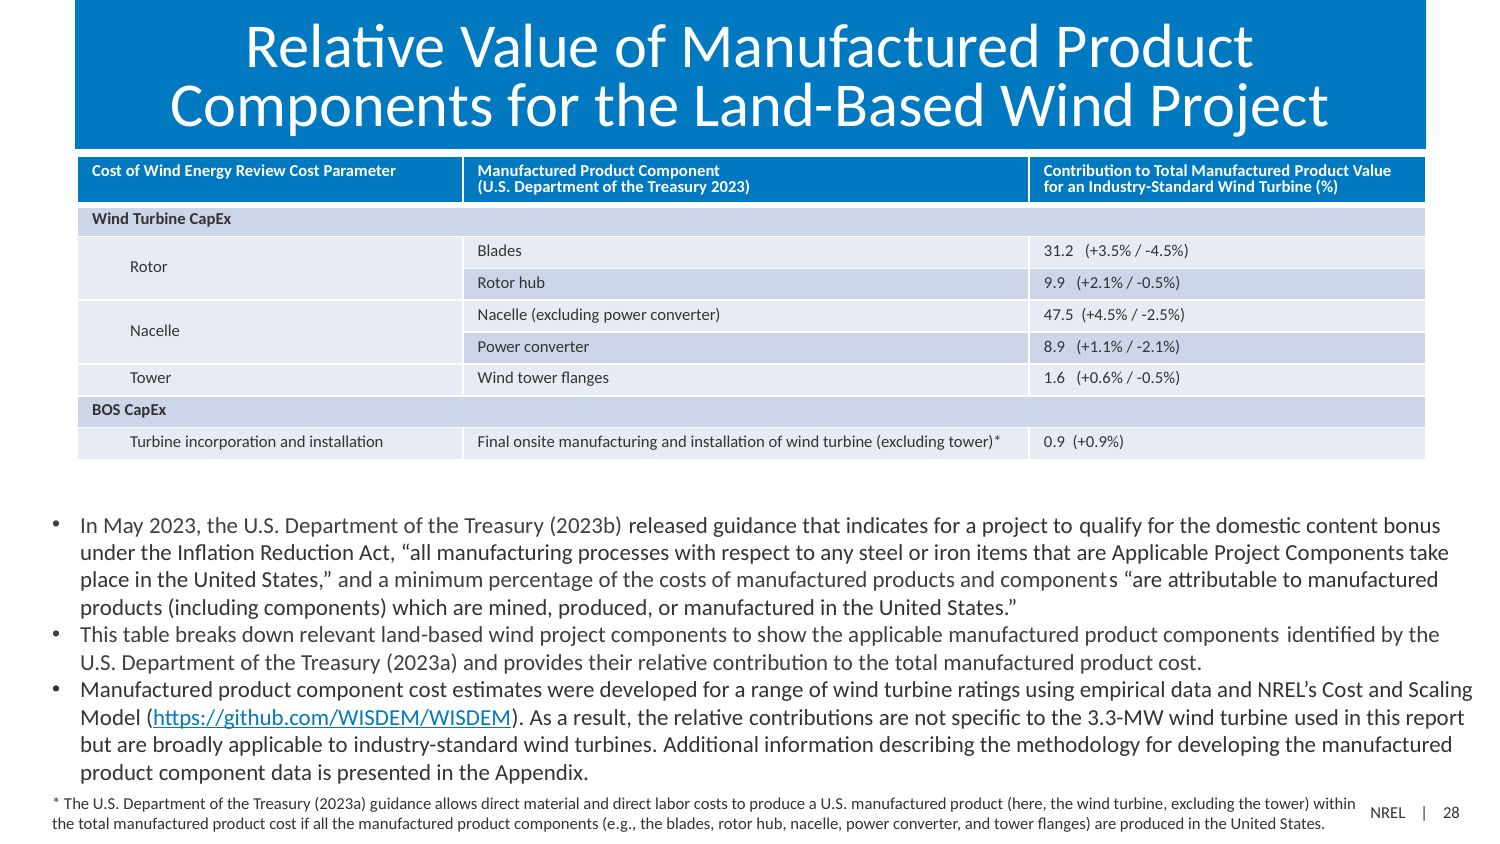

# Relative Value of Manufactured Product Components for the Land-Based Wind Project
| Cost of Wind Energy Review Cost Parameter | Manufactured Product Component (U.S. Department of the Treasury 2023) | Contribution to Total Manufactured Product Value for an Industry-Standard Wind Turbine (%) |
| --- | --- | --- |
| Wind Turbine CapEx |  |  |
| Rotor | Blades | 31.2   (+3.5% / -4.5%) |
|  | Rotor hub | 9.9   (+2.1% / -0.5%) |
| Nacelle | Nacelle (excluding power converter) | 47.5  (+4.5% / -2.5%) |
|  | Power converter | 8.9   (+1.1% / -2.1%) |
| Tower | Wind tower flanges | 1.6   (+0.6% / -0.5%) |
| BOS CapEx |  |  |
| Turbine incorporation and installation | Final onsite manufacturing and installation of wind turbine (excluding tower)\* | 0.9  (+0.9%) |
In May 2023, the U.S. Department of the Treasury (2023b) released guidance that indicates for a project to qualify for the domestic content bonus under the Inflation Reduction Act, “all manufacturing processes with respect to any steel or iron items that are Applicable Project Components take place in the United States,” and a minimum percentage of the costs of manufactured products and components “are attributable to manufactured products (including components) which are mined, produced, or manufactured in the United States.”
This table breaks down relevant land-based wind project components to show the applicable manufactured product components identified by the U.S. Department of the Treasury (2023a) and provides their relative contribution to the total manufactured product cost.
Manufactured product component cost estimates were developed for a range of wind turbine ratings using empirical data and NREL’s Cost and Scaling Model (https://github.com/WISDEM/WISDEM). As a result, the relative contributions are not specific to the 3.3-MW wind turbine used in this report but are broadly applicable to industry-standard wind turbines. Additional information describing the methodology for developing the manufactured product component data is presented in the Appendix.

* The U.S. Department of the Treasury (2023a) guidance allows direct material and direct labor costs to produce a U.S. manufactured product (here, the wind turbine, excluding the tower) within the total manufactured product cost if all the manufactured product components (e.g., the blades, rotor hub, nacelle, power converter, and tower flanges) are produced in the United States.